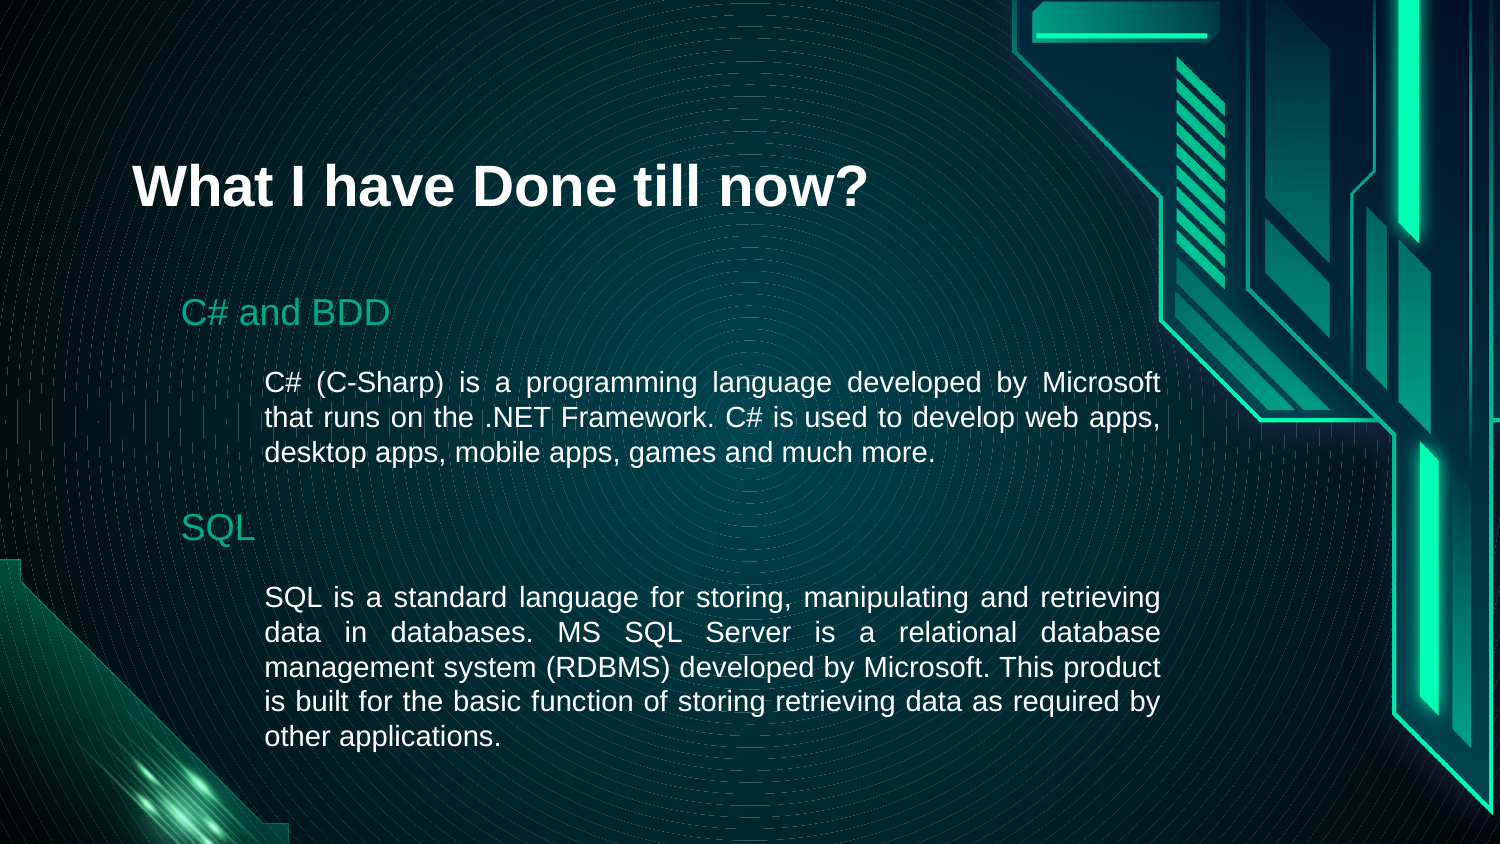

# What I have Done till now?
C# and BDD
C# (C-Sharp) is a programming language developed by Microsoft that runs on the .NET Framework. C# is used to develop web apps, desktop apps, mobile apps, games and much more.

SQL
SQL is a standard language for storing, manipulating and retrieving data in databases. MS SQL Server is a relational database management system (RDBMS) developed by Microsoft. This product is built for the basic function of storing retrieving data as required by other applications.